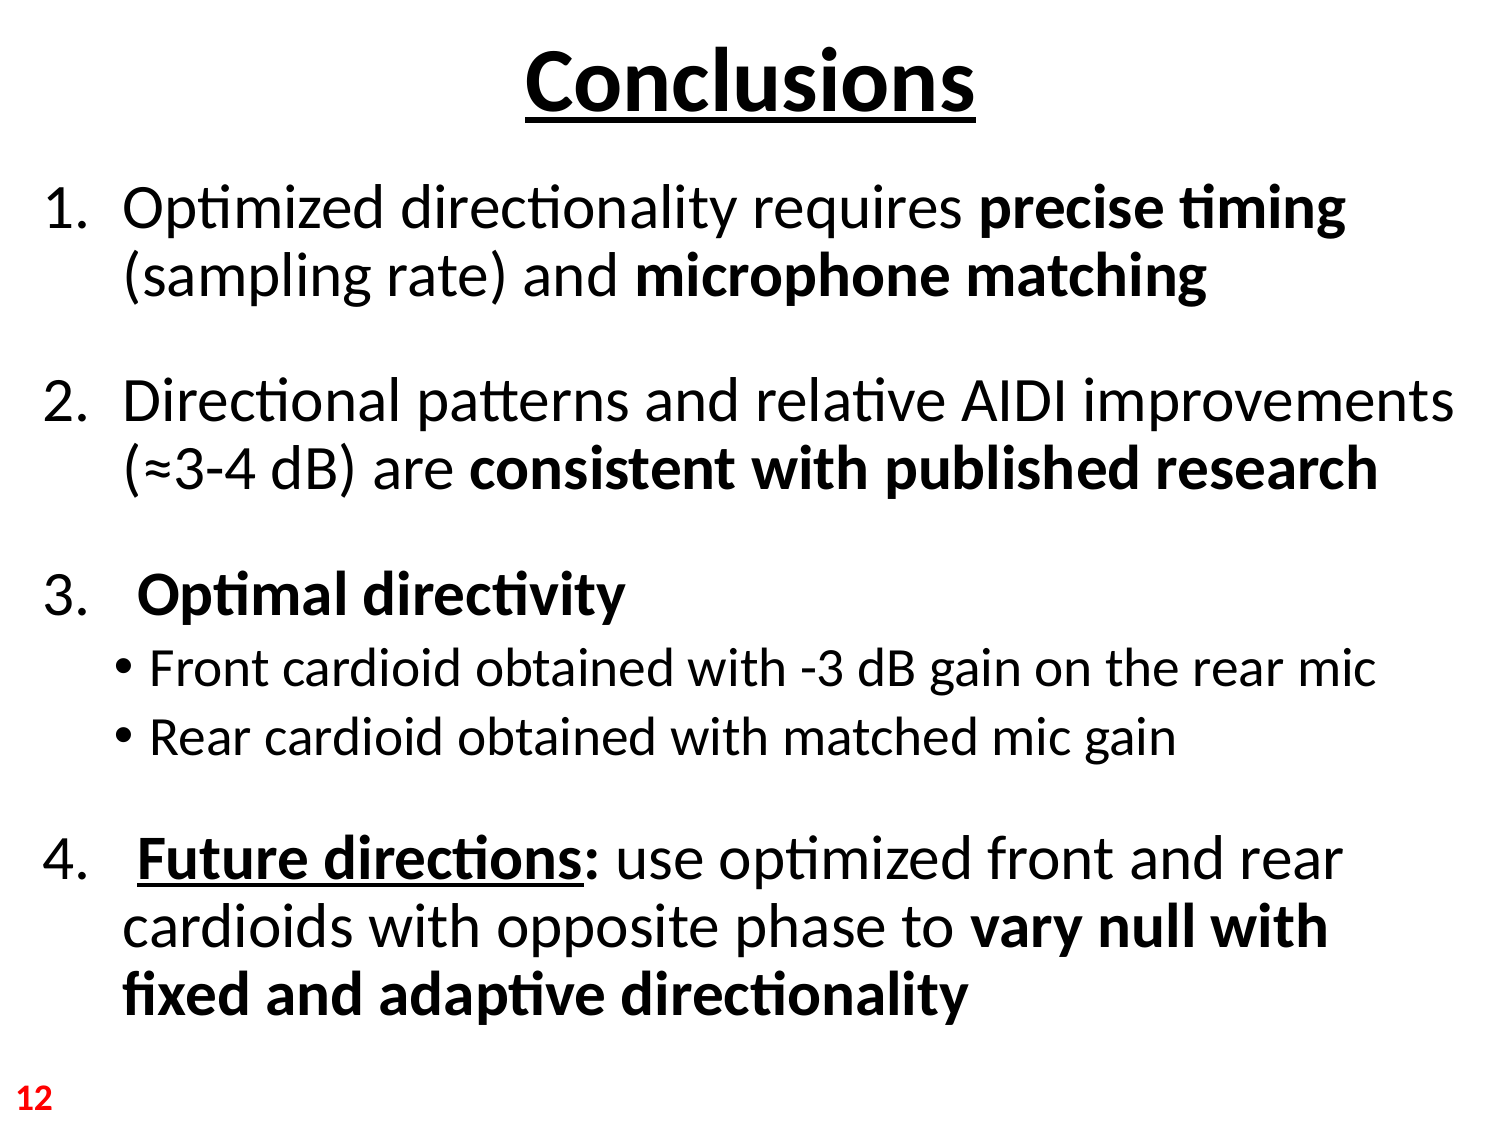

# Conclusions
Optimized directionality requires precise timing (sampling rate) and microphone matching

Directional patterns and relative AIDI improvements (≈3-4 dB) are consistent with published research

 Optimal directivity
Front cardioid obtained with -3 dB gain on the rear mic
Rear cardioid obtained with matched mic gain

 Future directions: use optimized front and rear cardioids with opposite phase to vary null with fixed and adaptive directionality
12